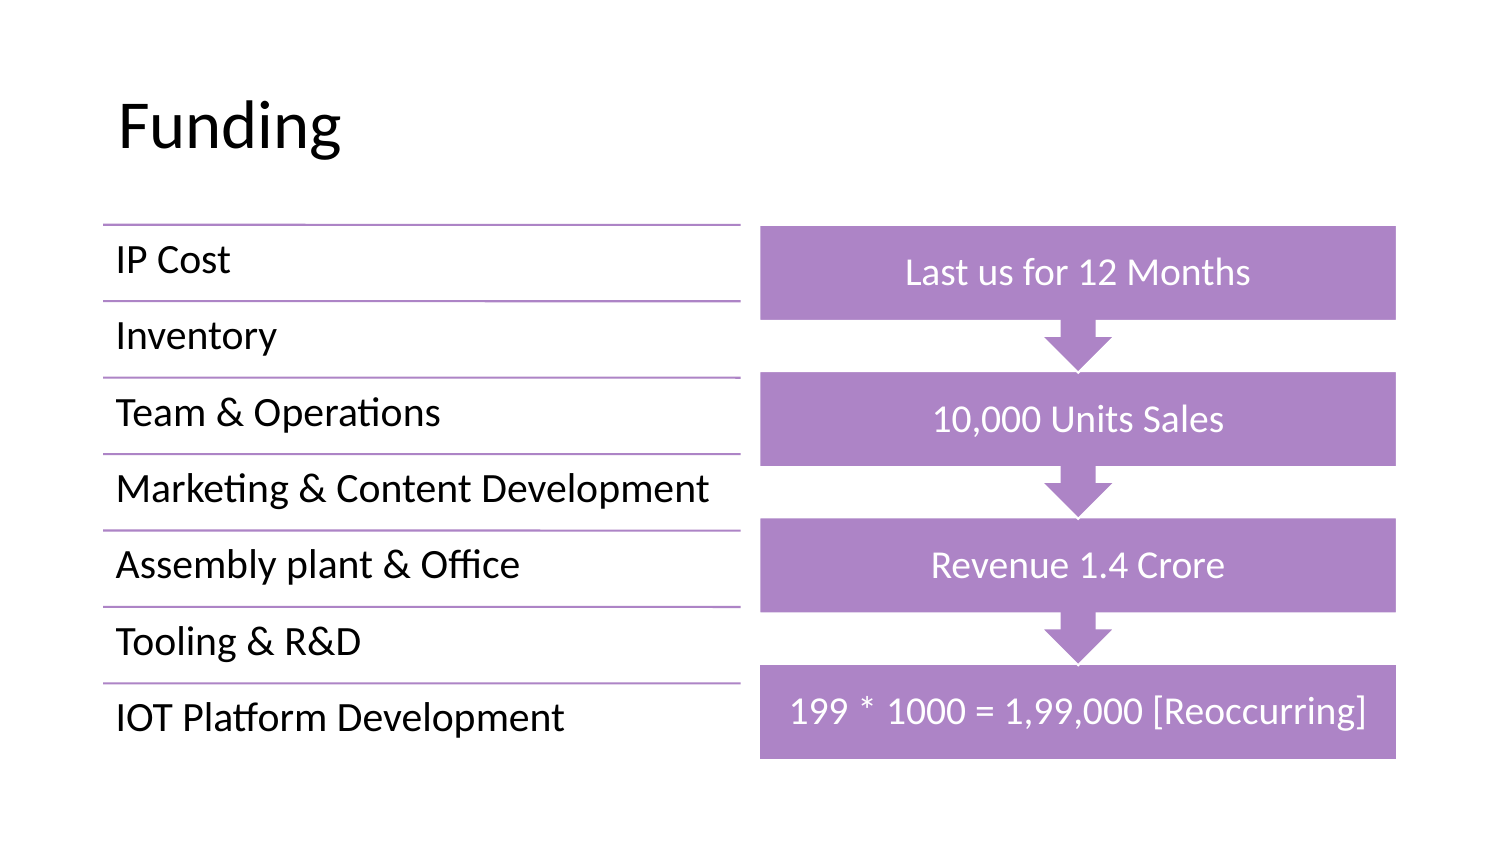

# Funding
IP Cost
Inventory
Team & Operations
Marketing & Content Development
Assembly plant & Office
Tooling & R&D
IOT Platform Development
199 * 1000 = 1,99,000 [Reoccurring]
Revenue 1.4 Crore
10,000 Units Sales
Last us for 12 Months